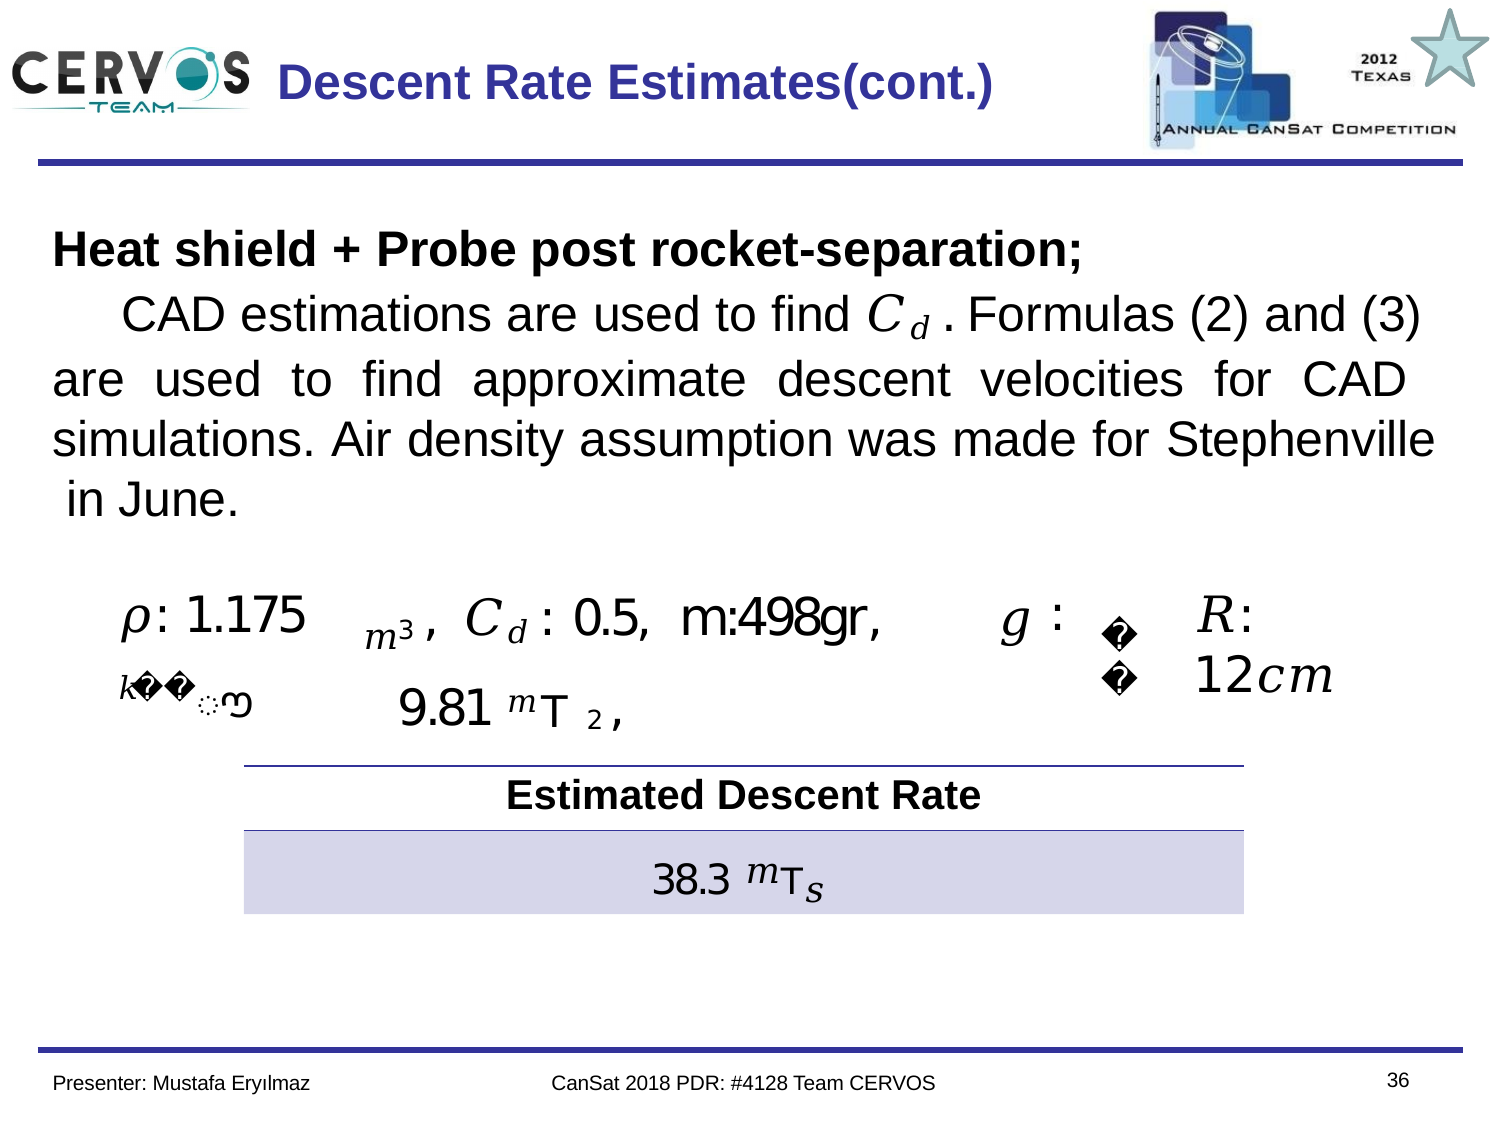

Team Logo
Here
(If You Want)

# Descent Rate Estimates(cont.)

Heat shield + Probe post rocket-separation;
CAD estimations are used to find 𝐶𝑑 . Formulas (2) and (3)  are used to find approximate descent velocities for CAD  simulations. Air density assumption was made for Stephenville  in June.
3 ,	𝐶𝑑 : 0.5,  m:498gr,	𝑔 ∶ 9.81 𝑚Τ 2 ,
𝜌: 1.175  𝑘𝑔ൗ
𝑅: 12𝑐𝑚
𝑚
𝑠
| Estimated Descent Rate |
| --- |
| 38.3 𝑚Τ𝑠 |
36
Presenter: Mustafa Eryılmaz
CanSat 2018 PDR: #4128 Team CERVOS